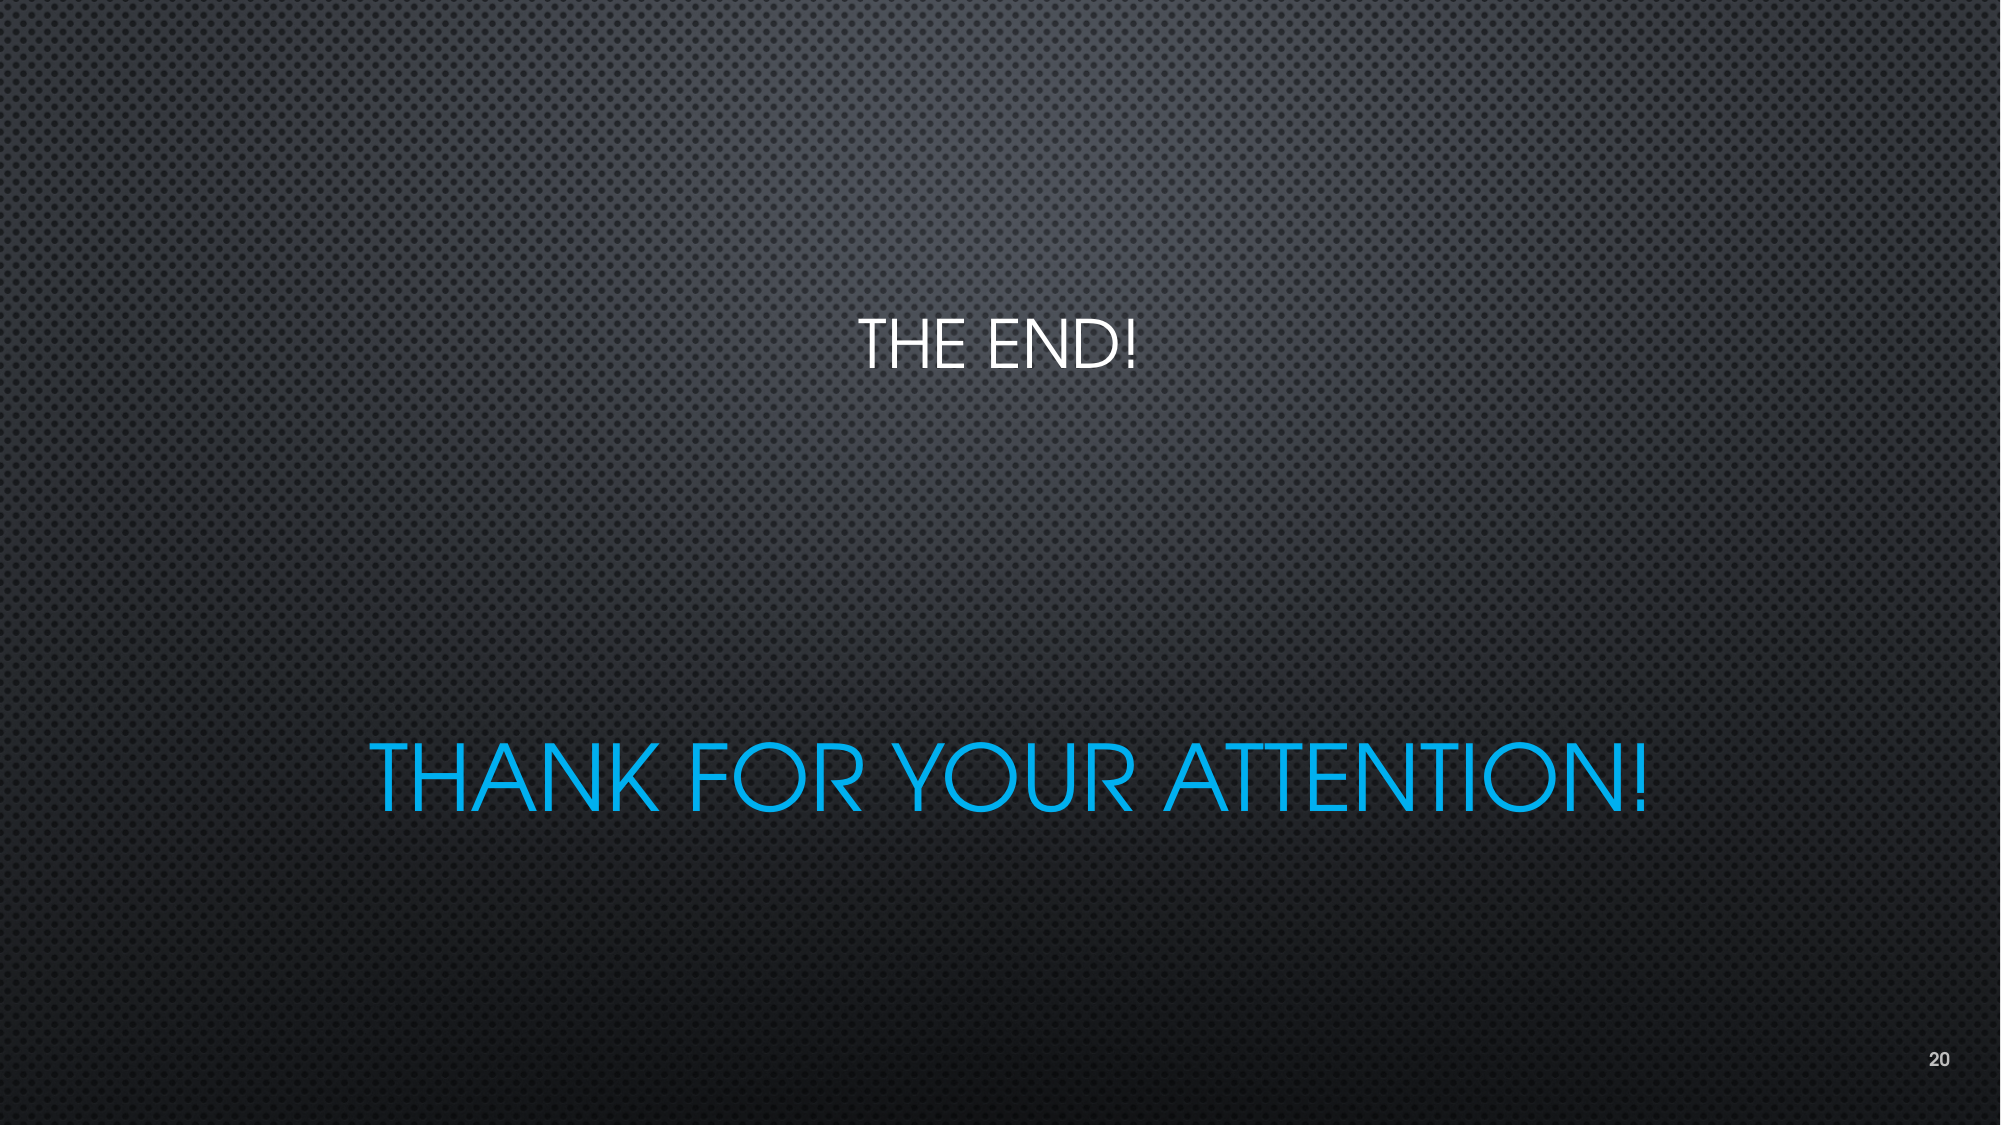

# The end!
 thank for your attention!
20